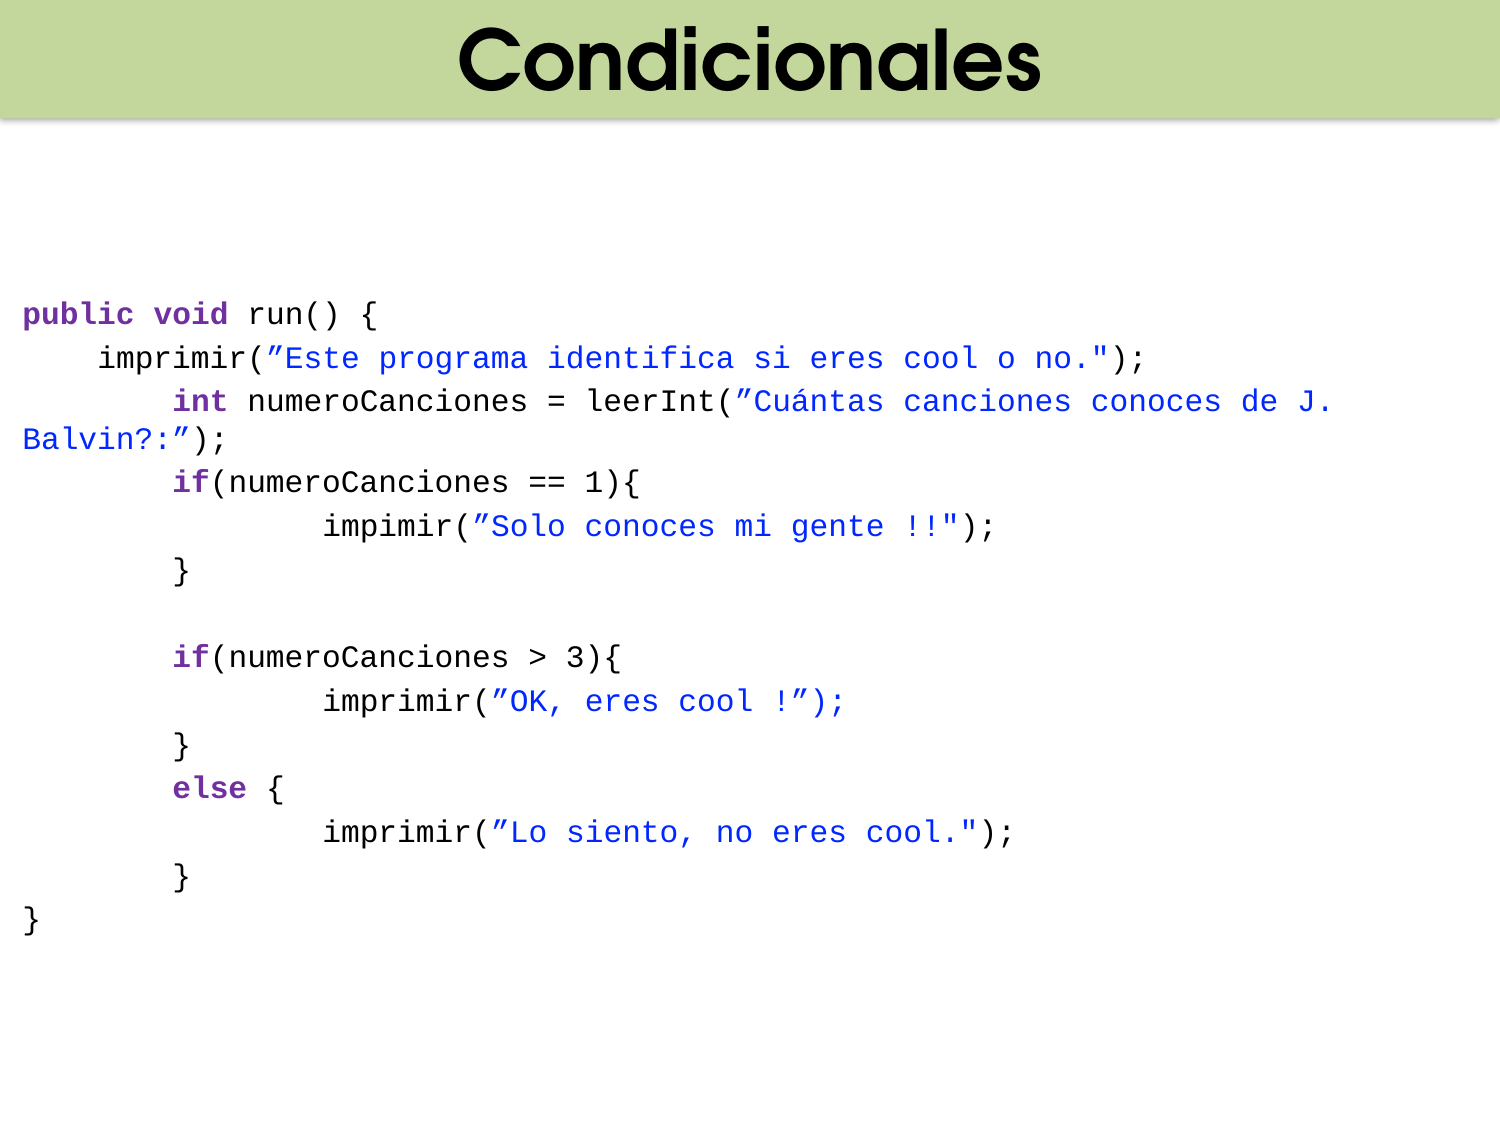

Condicionales
public void run() {
    imprimir(”Este programa identifica si eres cool o no.");
	int numeroCanciones = leerInt(”Cuántas canciones conoces de J. Balvin?:”);
	if(numeroCanciones == 1){
		impimir(”Solo conoces mi gente !!");
	}

	if(numeroCanciones > 3){
		imprimir(”OK, eres cool !”);
	}
	else {
		imprimir(”Lo siento, no eres cool.");
	}
}